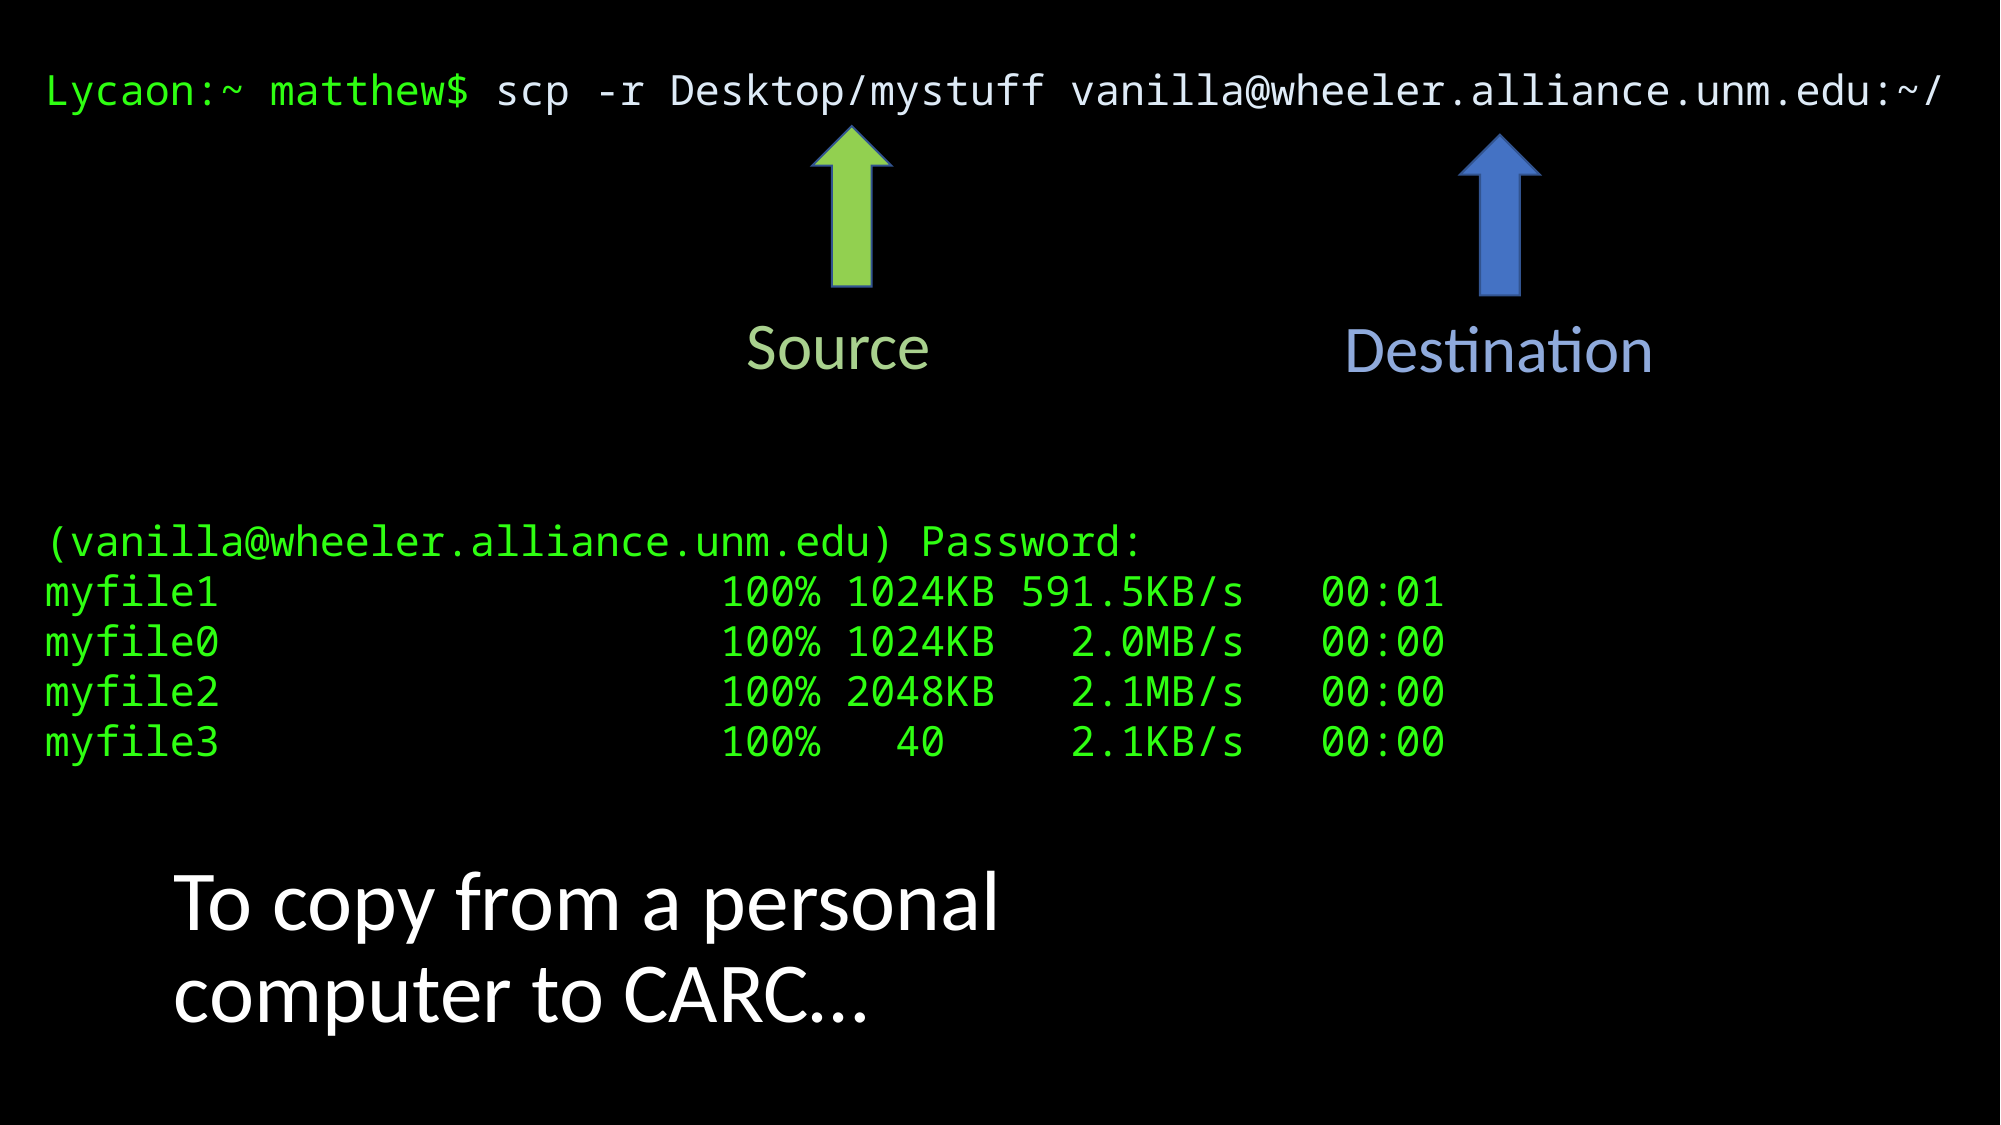

Lycaon:~ matthew$ scp -r Desktop/mystuff vanilla@wheeler.alliance.unm.edu:~/

(vanilla@wheeler.alliance.unm.edu) Password:
myfile1                    100% 1024KB 591.5KB/s   00:01
myfile0                    100% 1024KB   2.0MB/s   00:00
myfile2                    100% 2048KB   2.1MB/s   00:00
myfile3                    100%   40     2.1KB/s   00:00

Source
Destination
To copy from a personal computer to CARC…